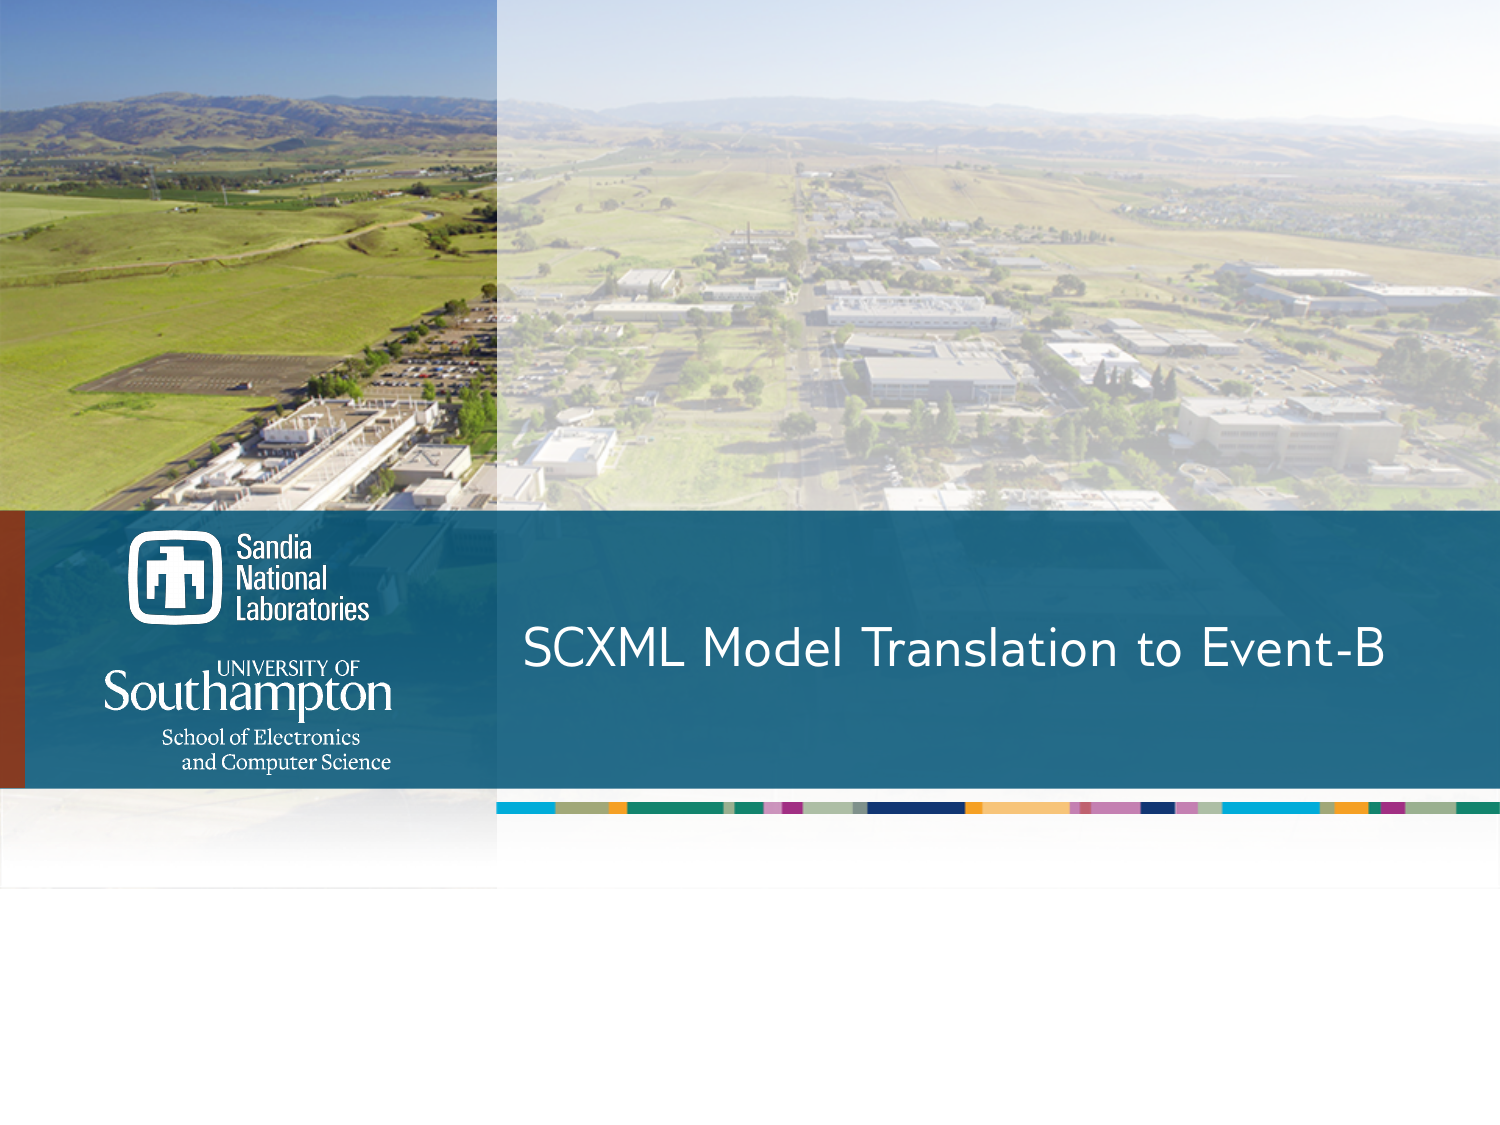

# SCXML Model Translation to Event-B

15